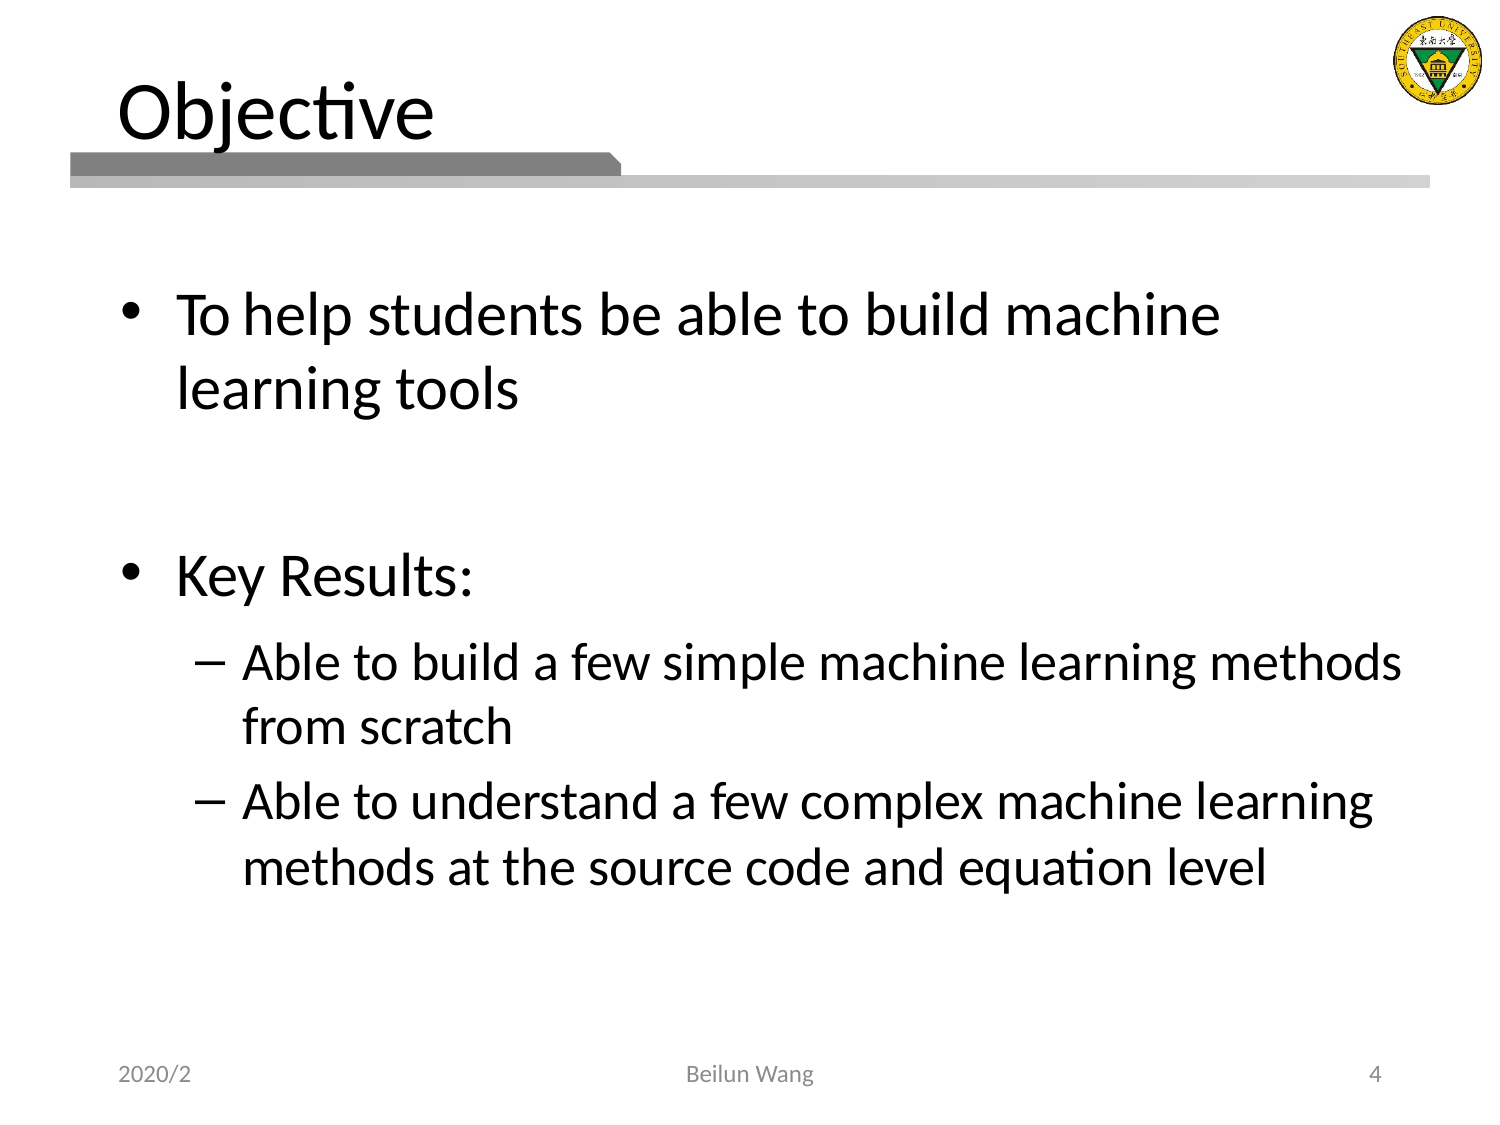

# Objective
To help students be able to build machine learning tools

Key Results:
Able to build a few simple machine learning methods  from scratch
Able to understand a few complex machine learning  methods at the source code and equation level

2020/2
Beilun Wang
4